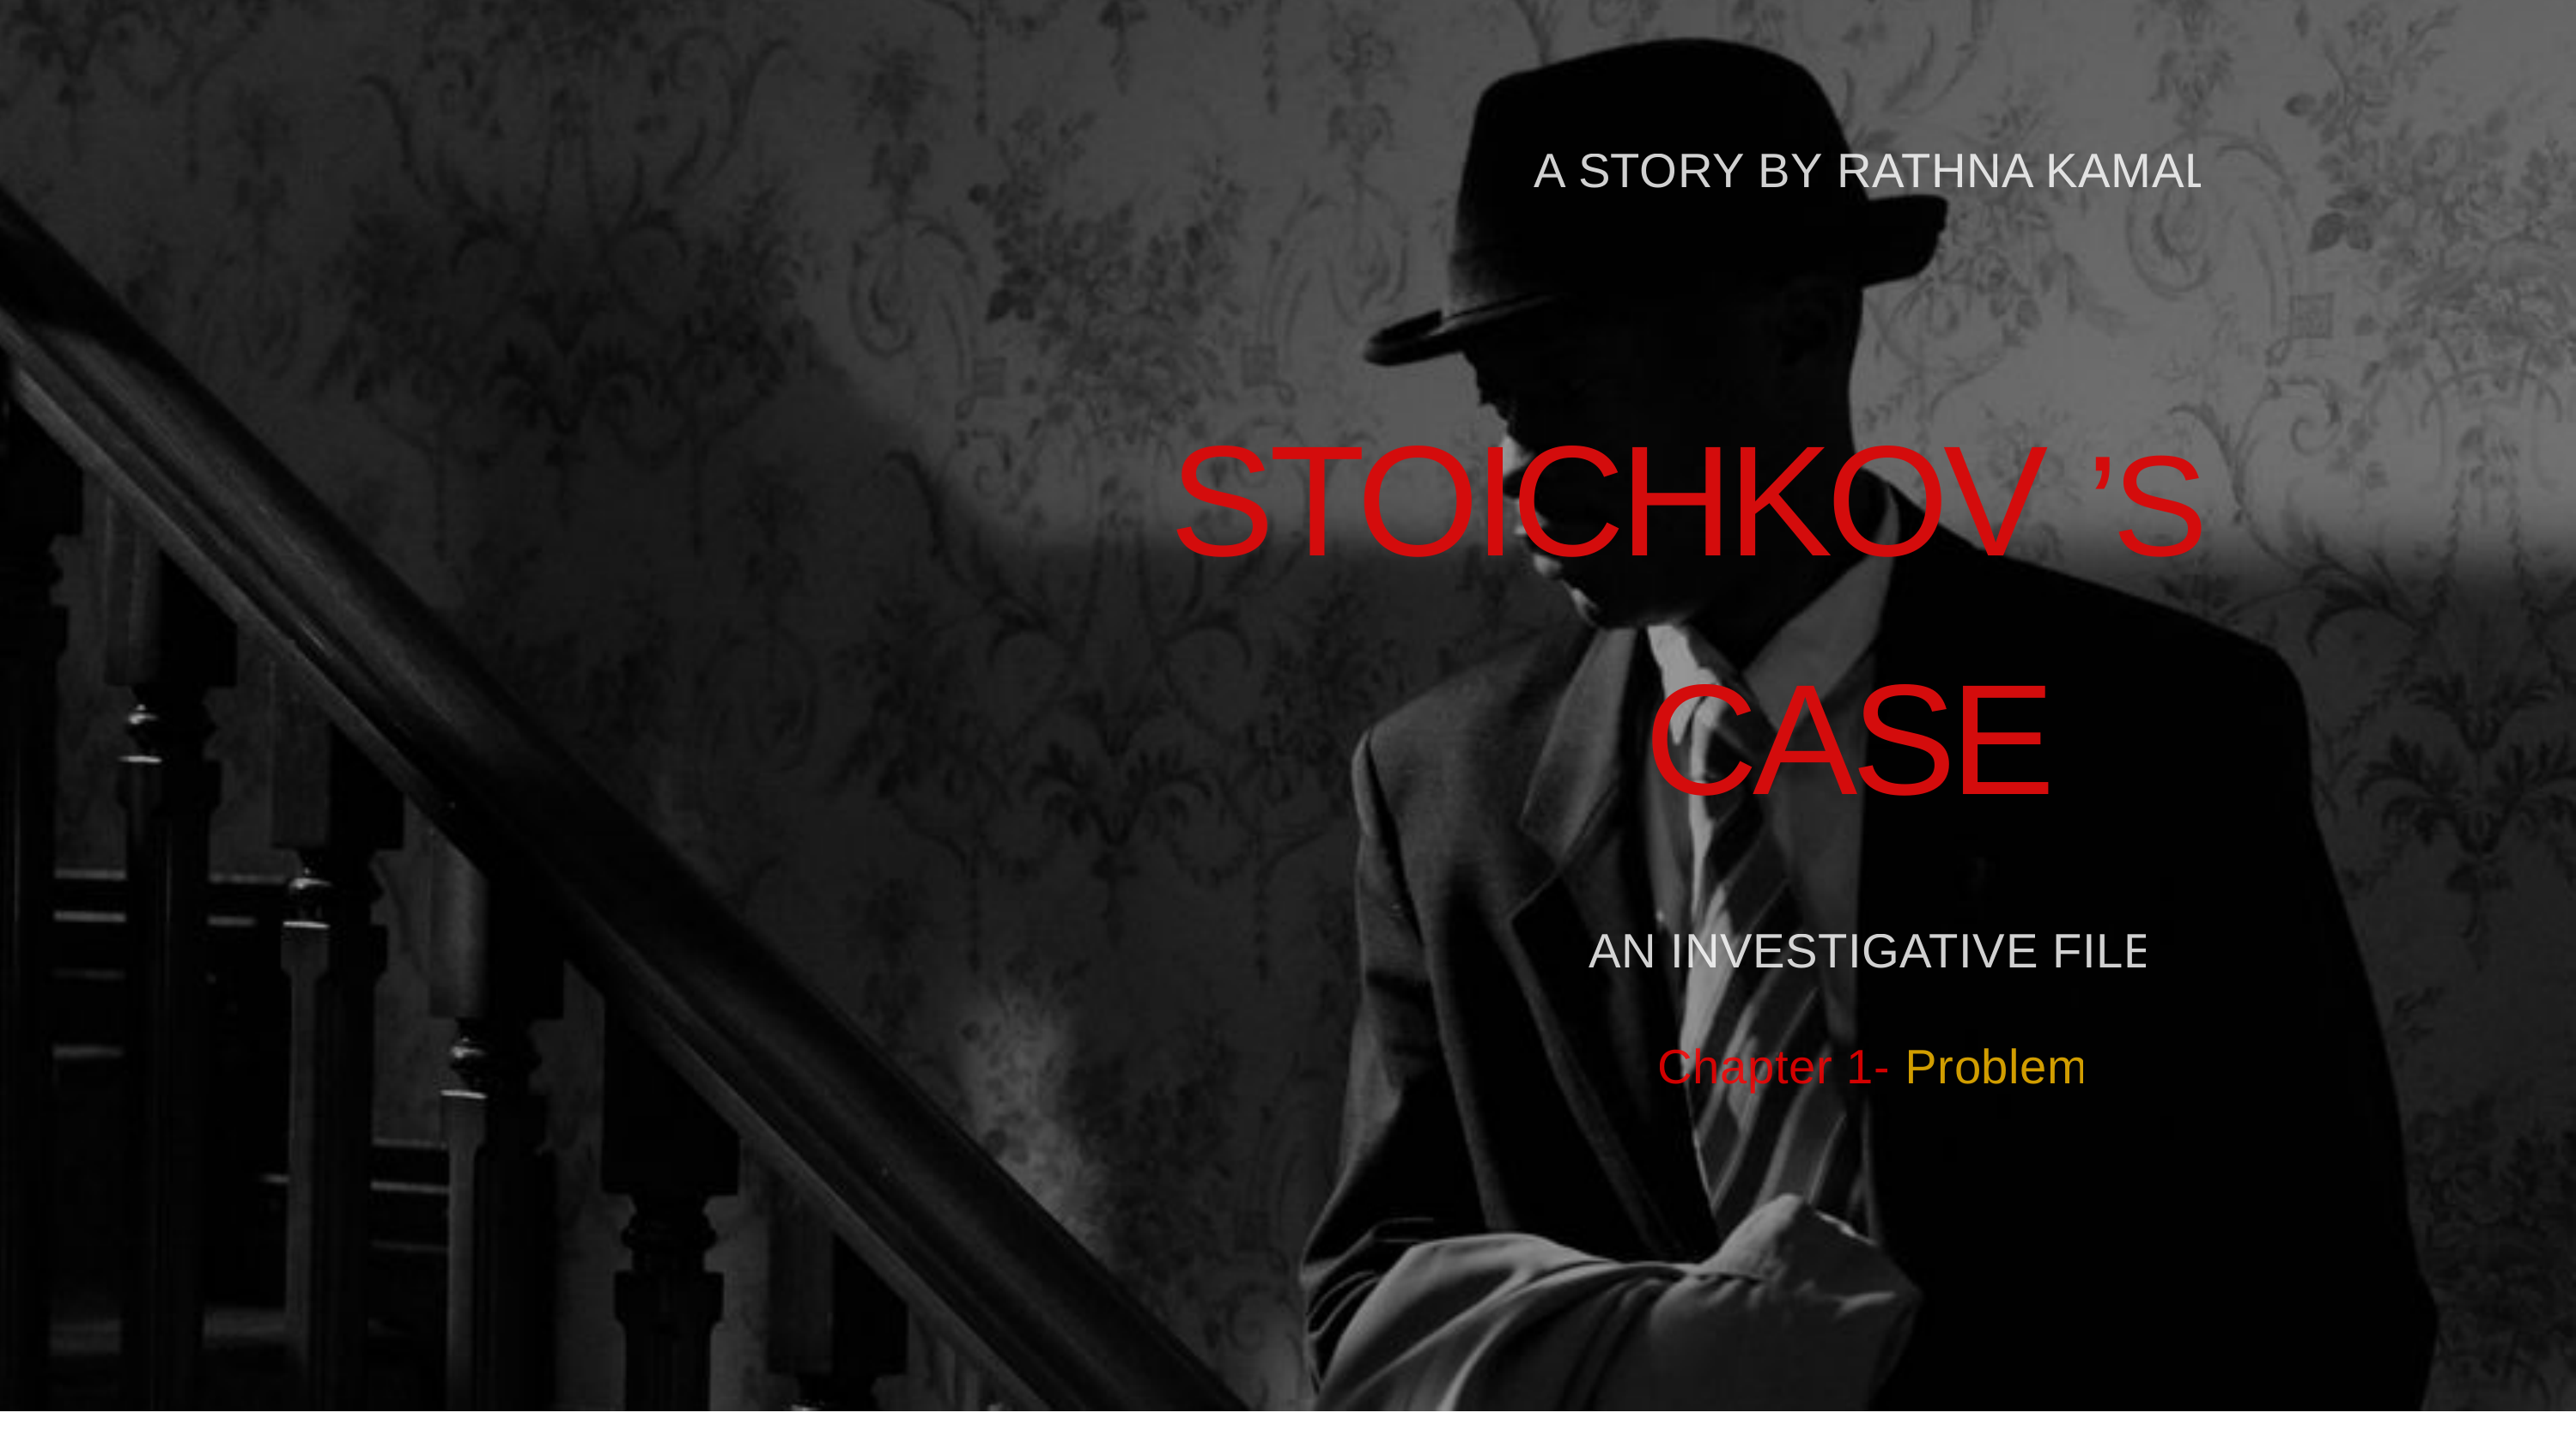

A STORY BY RATHNA KAMAL
STOICHKOV ’S
CASE
AN INVESTIGATIVE FILE

Chapter 1- Problem